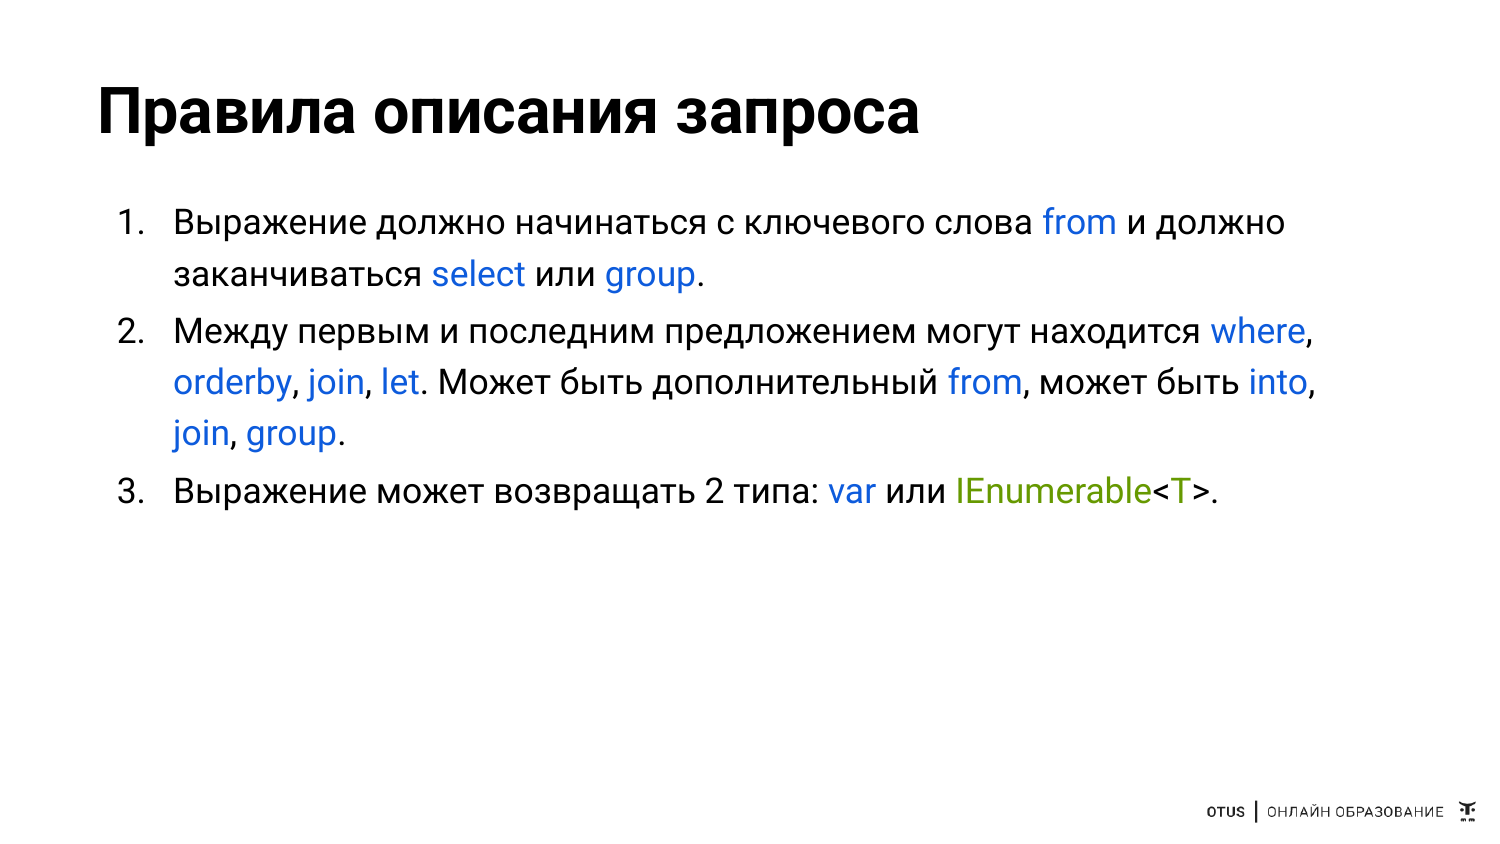

# Правила описания запроса
Выражение должно начинаться с ключевого слова from и должно заканчиваться select или group.
Между первым и последним предложением могут находится where, orderby, join, let. Может быть дополнительный from, может быть into, join, group.
Выражение может возвращать 2 типа: var или IEnumerable<T>.